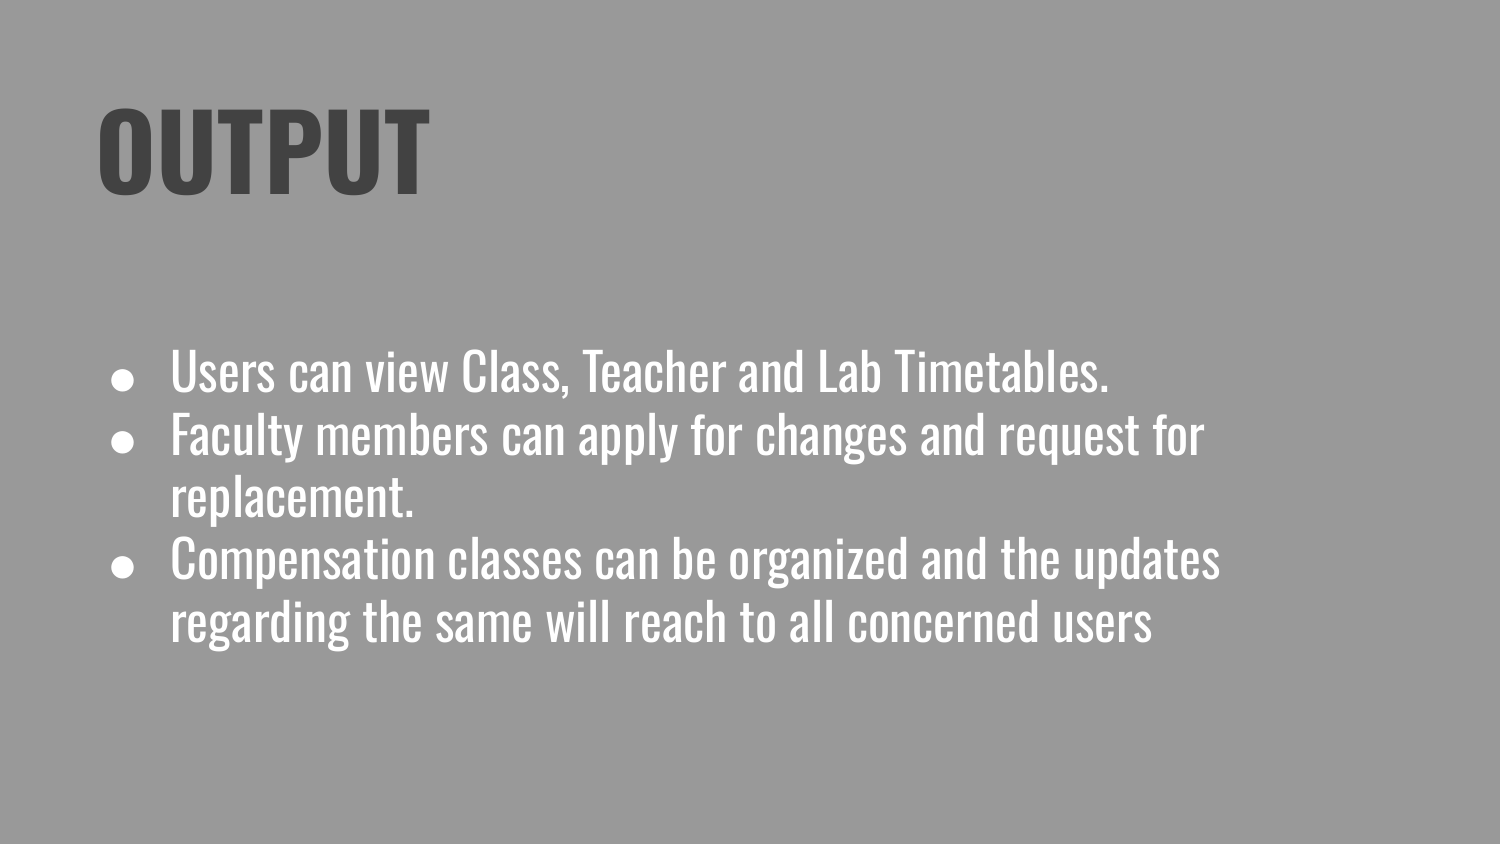

# OUTPUT

Users can view Class, Teacher and Lab Timetables.
Faculty members can apply for changes and request for replacement.
Compensation classes can be organized and the updates regarding the same will reach to all concerned users